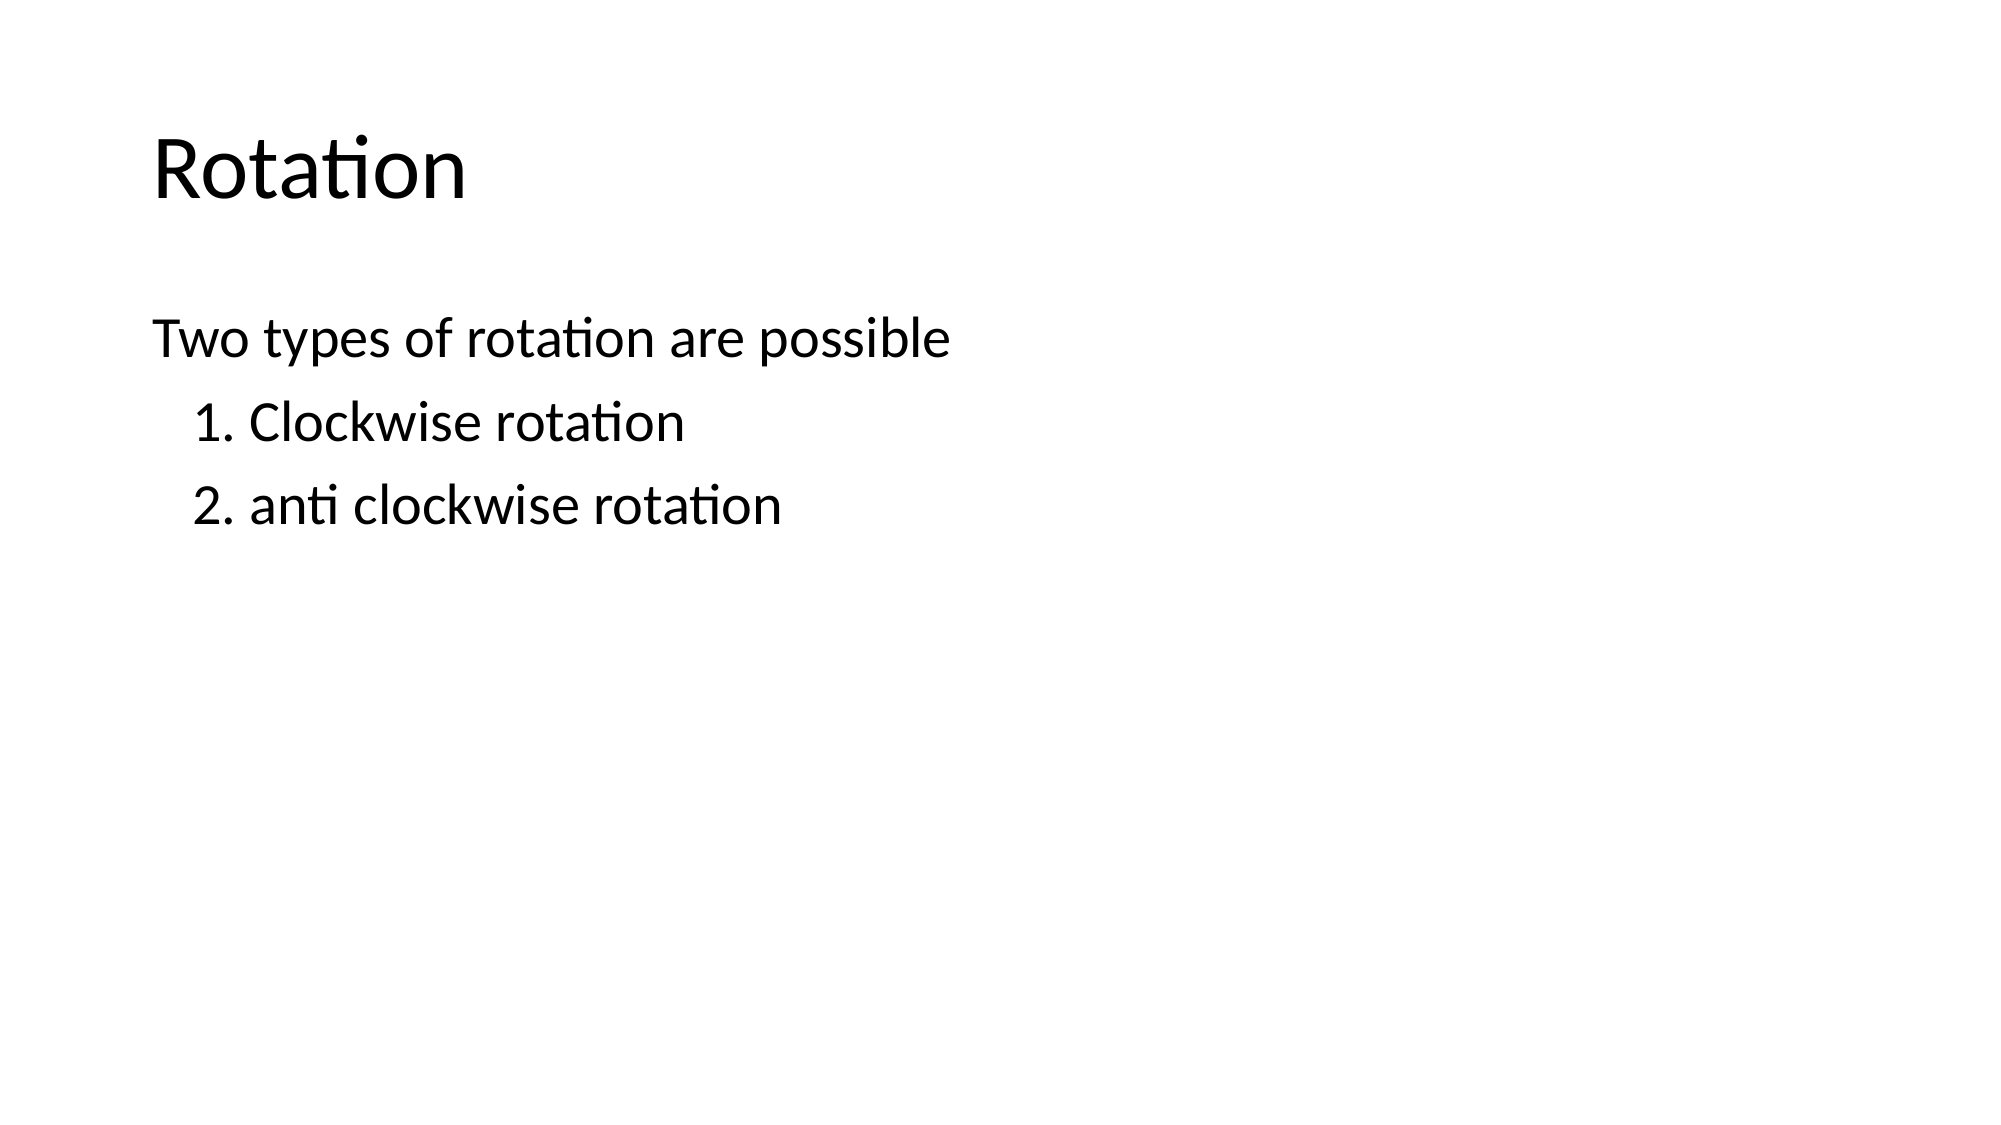

# Rotation
Two types of rotation are possible
   1. Clockwise rotation
   2. anti clockwise rotation